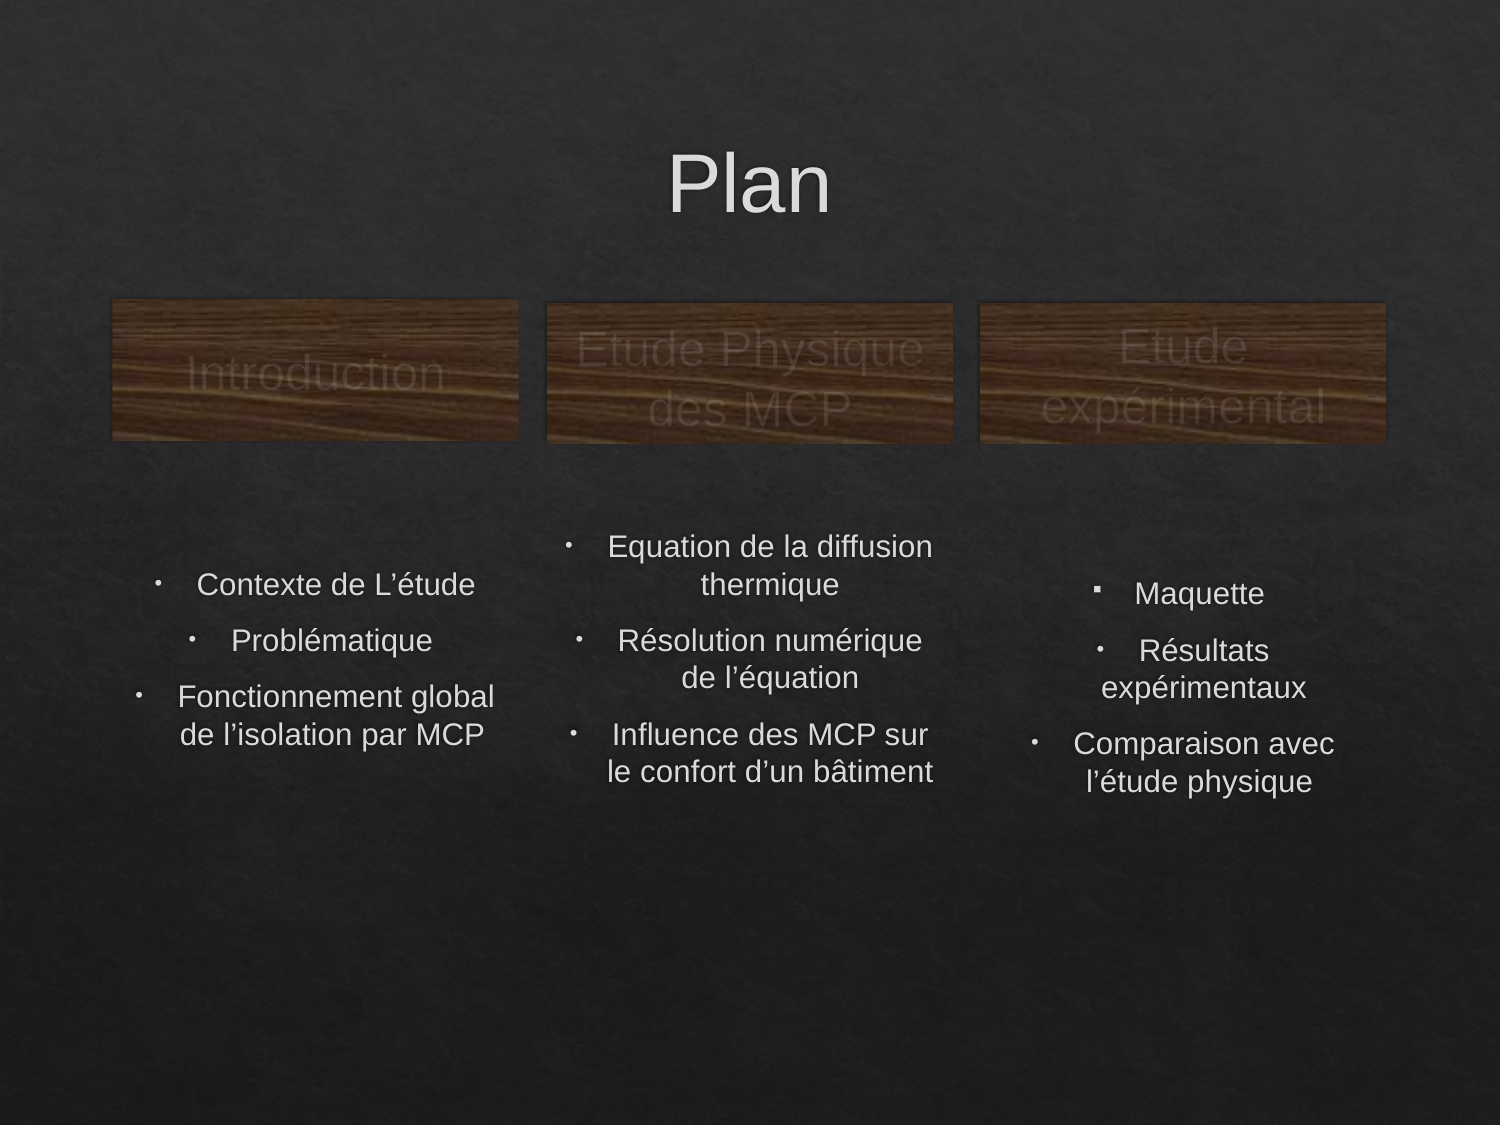

# Plan
Introduction
Etude expérimental
Etude Physique des MCP
Contexte de L’étude
Problématique
Fonctionnement global de l’isolation par MCP

Equation de la diffusion thermique
Résolution numérique de l’équation
Influence des MCP sur le confort d’un bâtiment

Maquette
Résultats expérimentaux
Comparaison avec l’étude physique